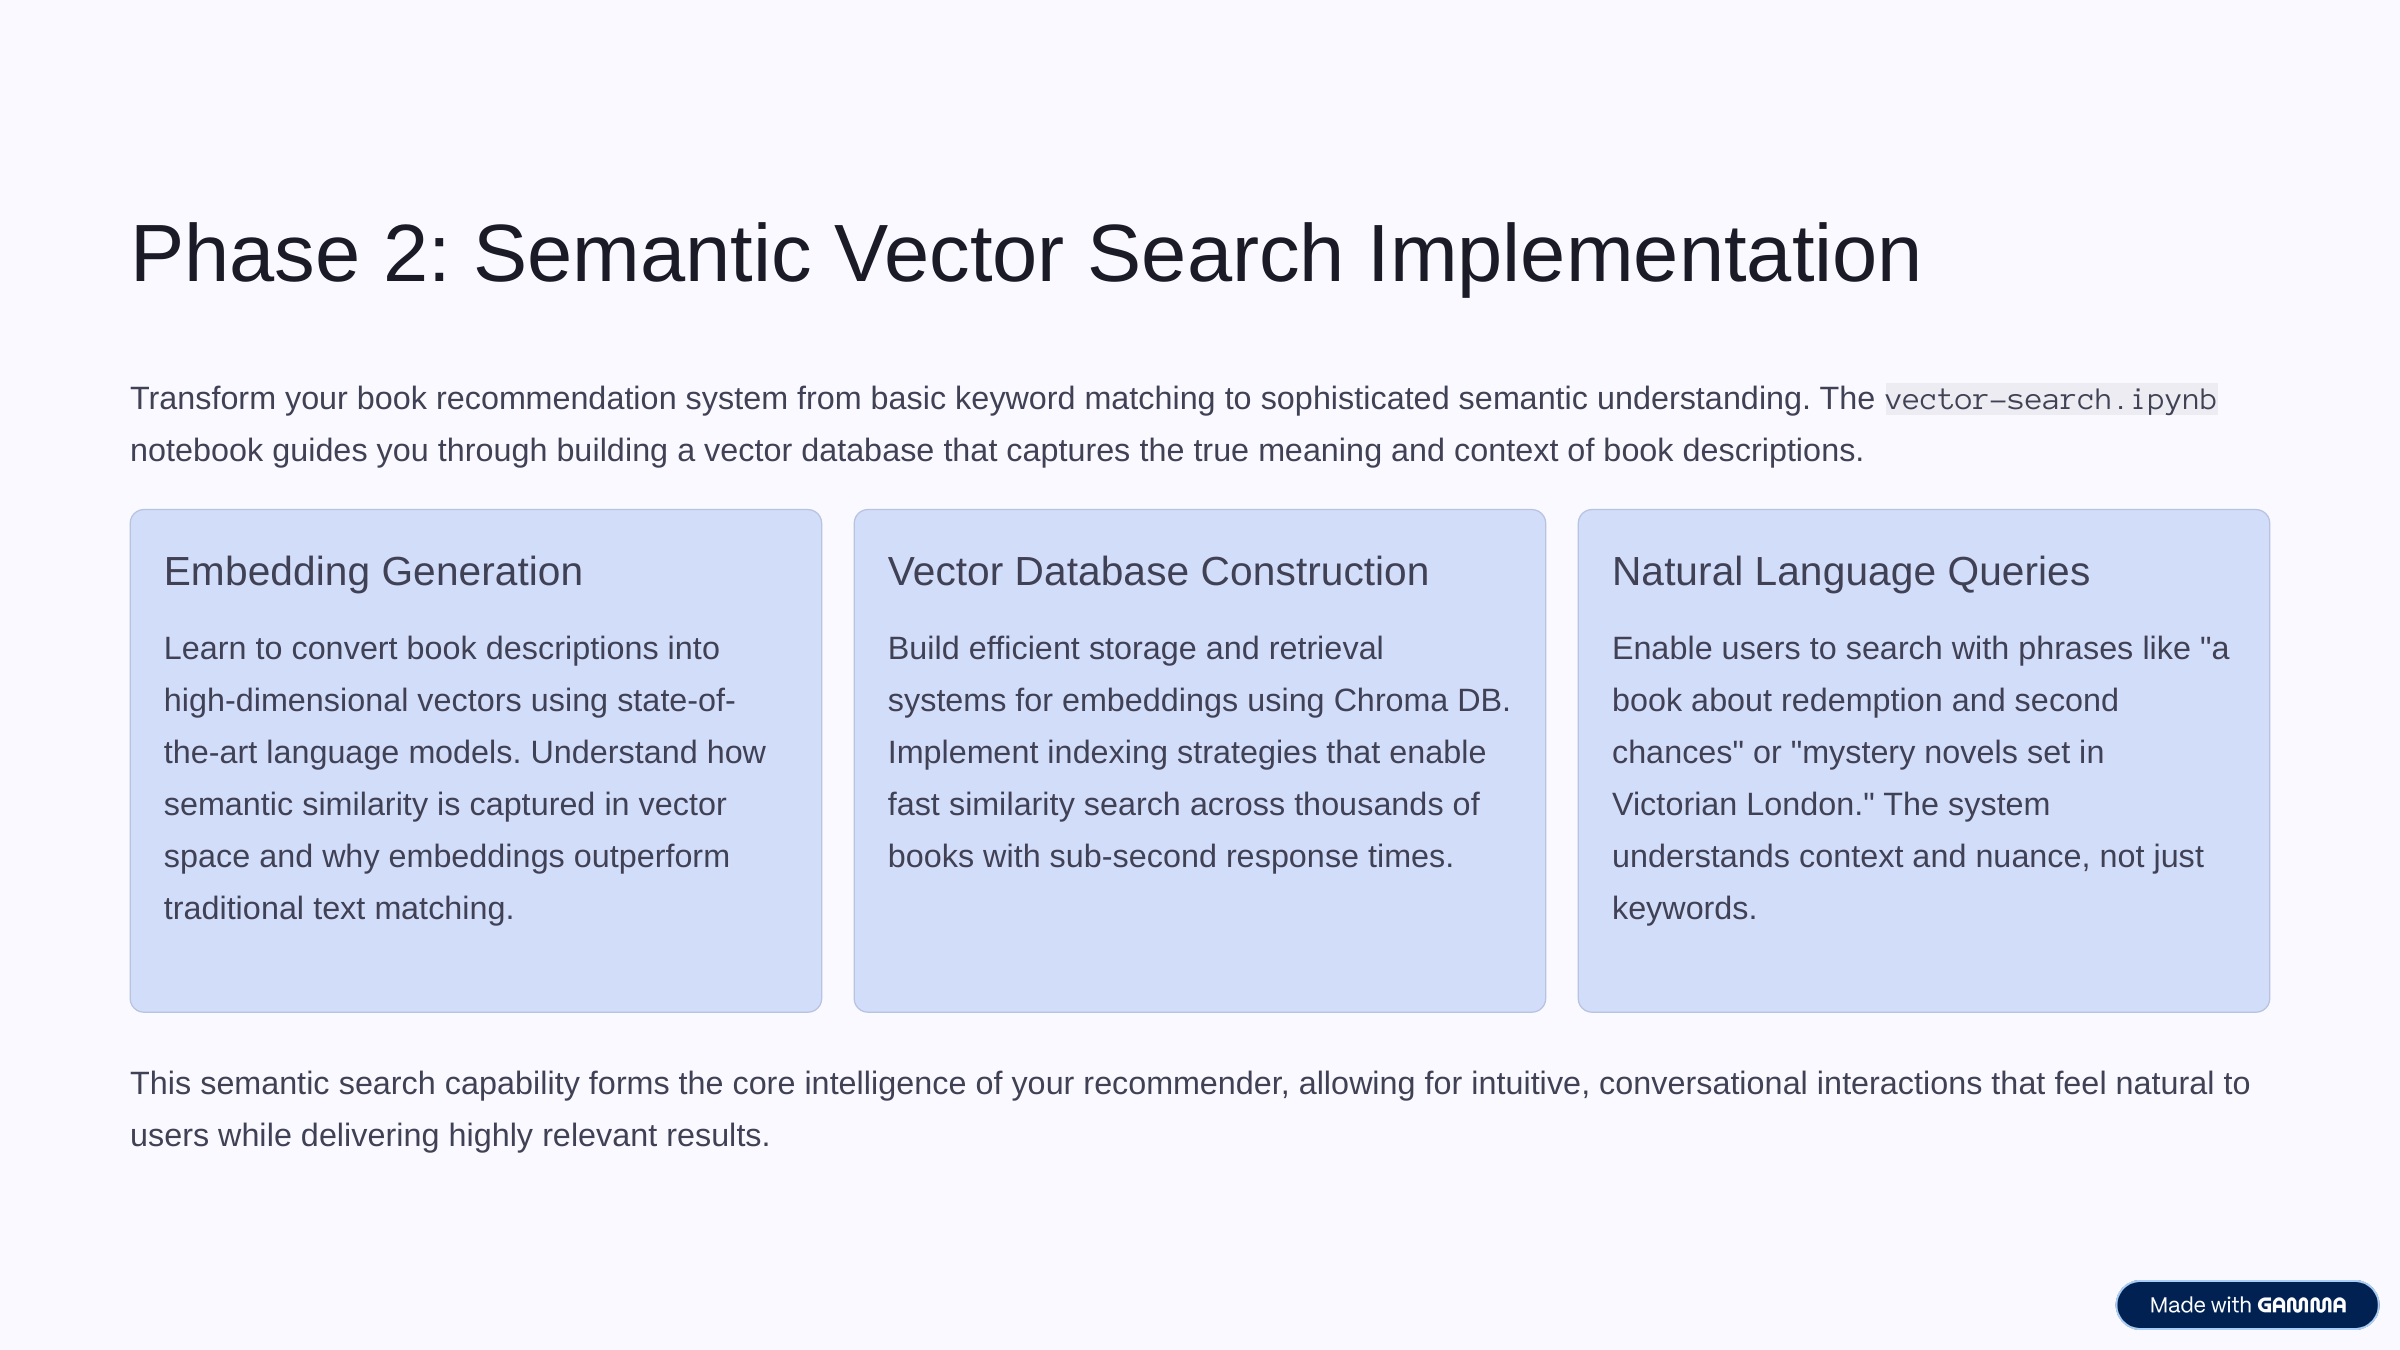

Phase 2: Semantic Vector Search Implementation
Transform your book recommendation system from basic keyword matching to sophisticated semantic understanding. The vector-search.ipynb notebook guides you through building a vector database that captures the true meaning and context of book descriptions.

Embedding Generation
Vector Database Construction
Natural Language Queries
Learn to convert book descriptions into high-dimensional vectors using state-of-the-art language models. Understand how semantic similarity is captured in vector space and why embeddings outperform traditional text matching.
Build efficient storage and retrieval systems for embeddings using Chroma DB. Implement indexing strategies that enable fast similarity search across thousands of books with sub-second response times.
Enable users to search with phrases like "a book about redemption and second chances" or "mystery novels set in Victorian London." The system understands context and nuance, not just keywords.
This semantic search capability forms the core intelligence of your recommender, allowing for intuitive, conversational interactions that feel natural to users while delivering highly relevant results.